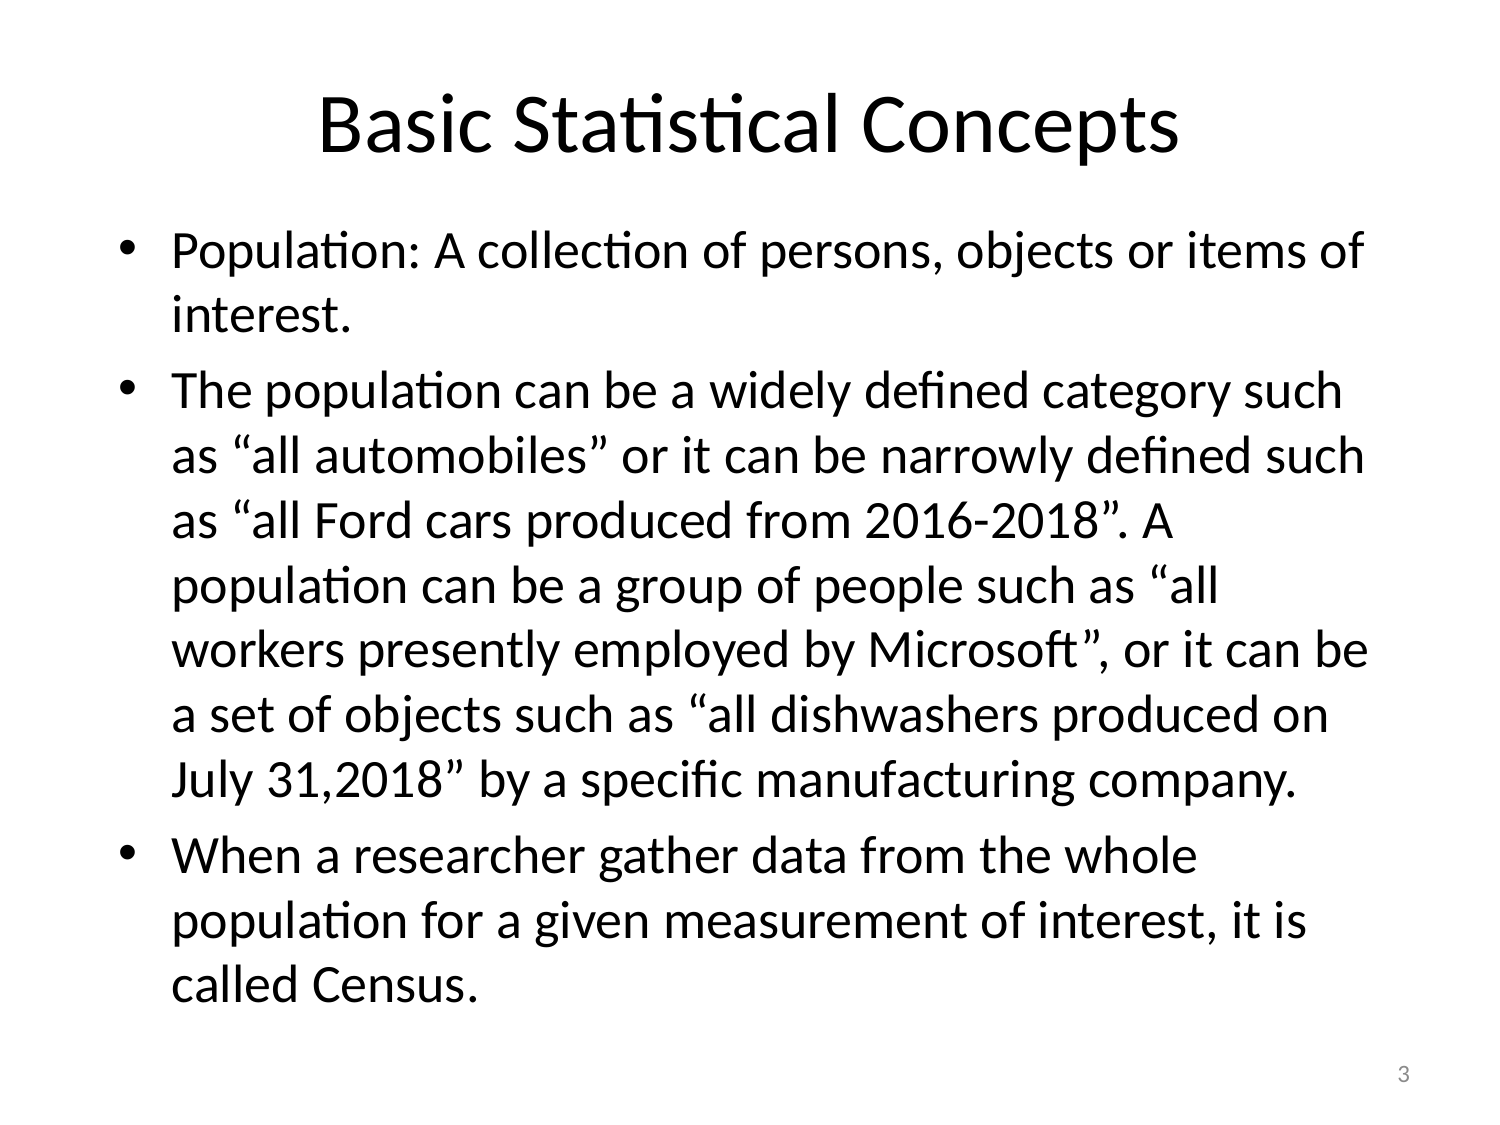

# Basic Statistical Concepts
Population: A collection of persons, objects or items of interest.
The population can be a widely defined category such as “all automobiles” or it can be narrowly defined such as “all Ford cars produced from 2016-2018”. A population can be a group of people such as “all workers presently employed by Microsoft”, or it can be a set of objects such as “all dishwashers produced on July 31,2018” by a specific manufacturing company.
When a researcher gather data from the whole population for a given measurement of interest, it is called Census.
3